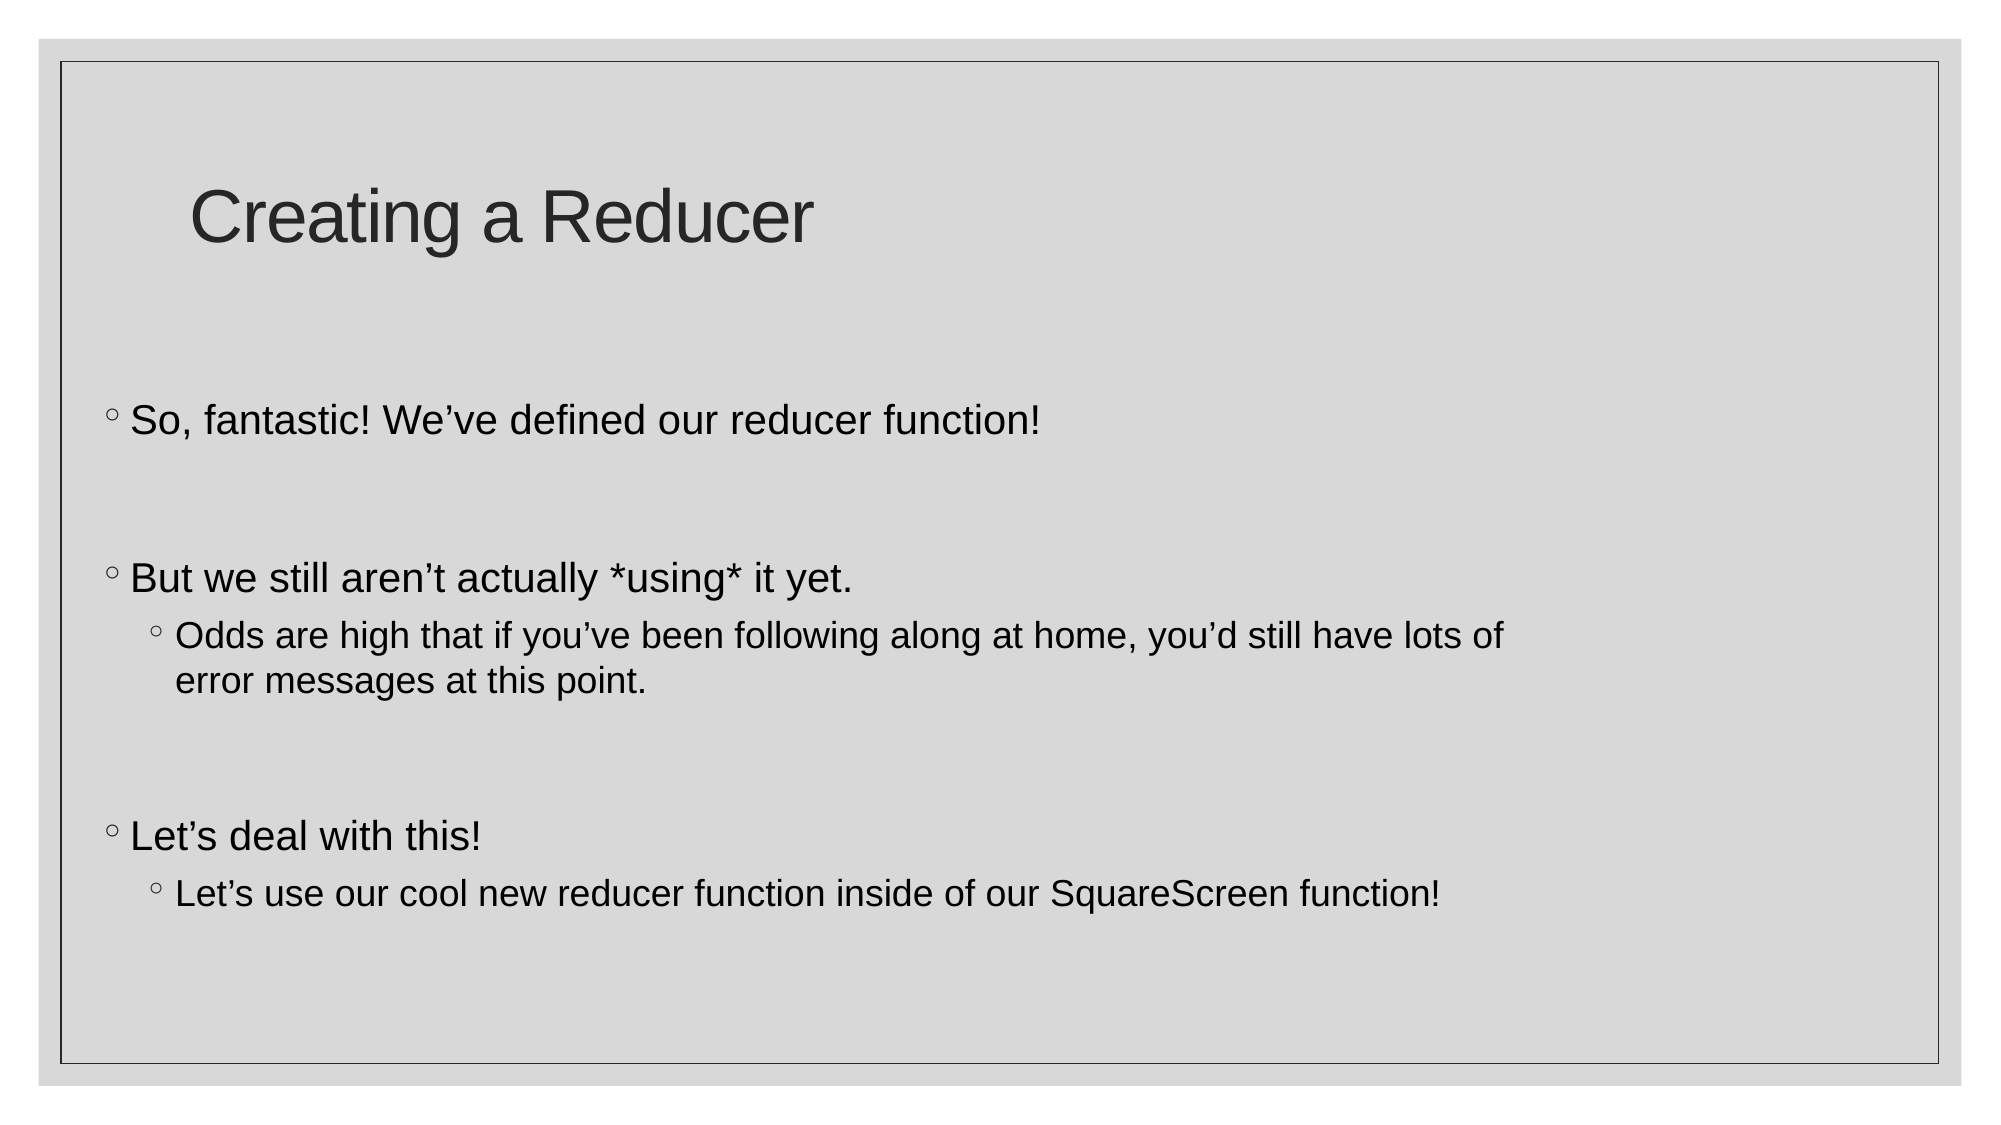

# Creating a Reducer
So, fantastic! We’ve defined our reducer function!

But we still aren’t actually *using* it yet.
Odds are high that if you’ve been following along at home, you’d still have lots of error messages at this point.

Let’s deal with this!
Let’s use our cool new reducer function inside of our SquareScreen function!